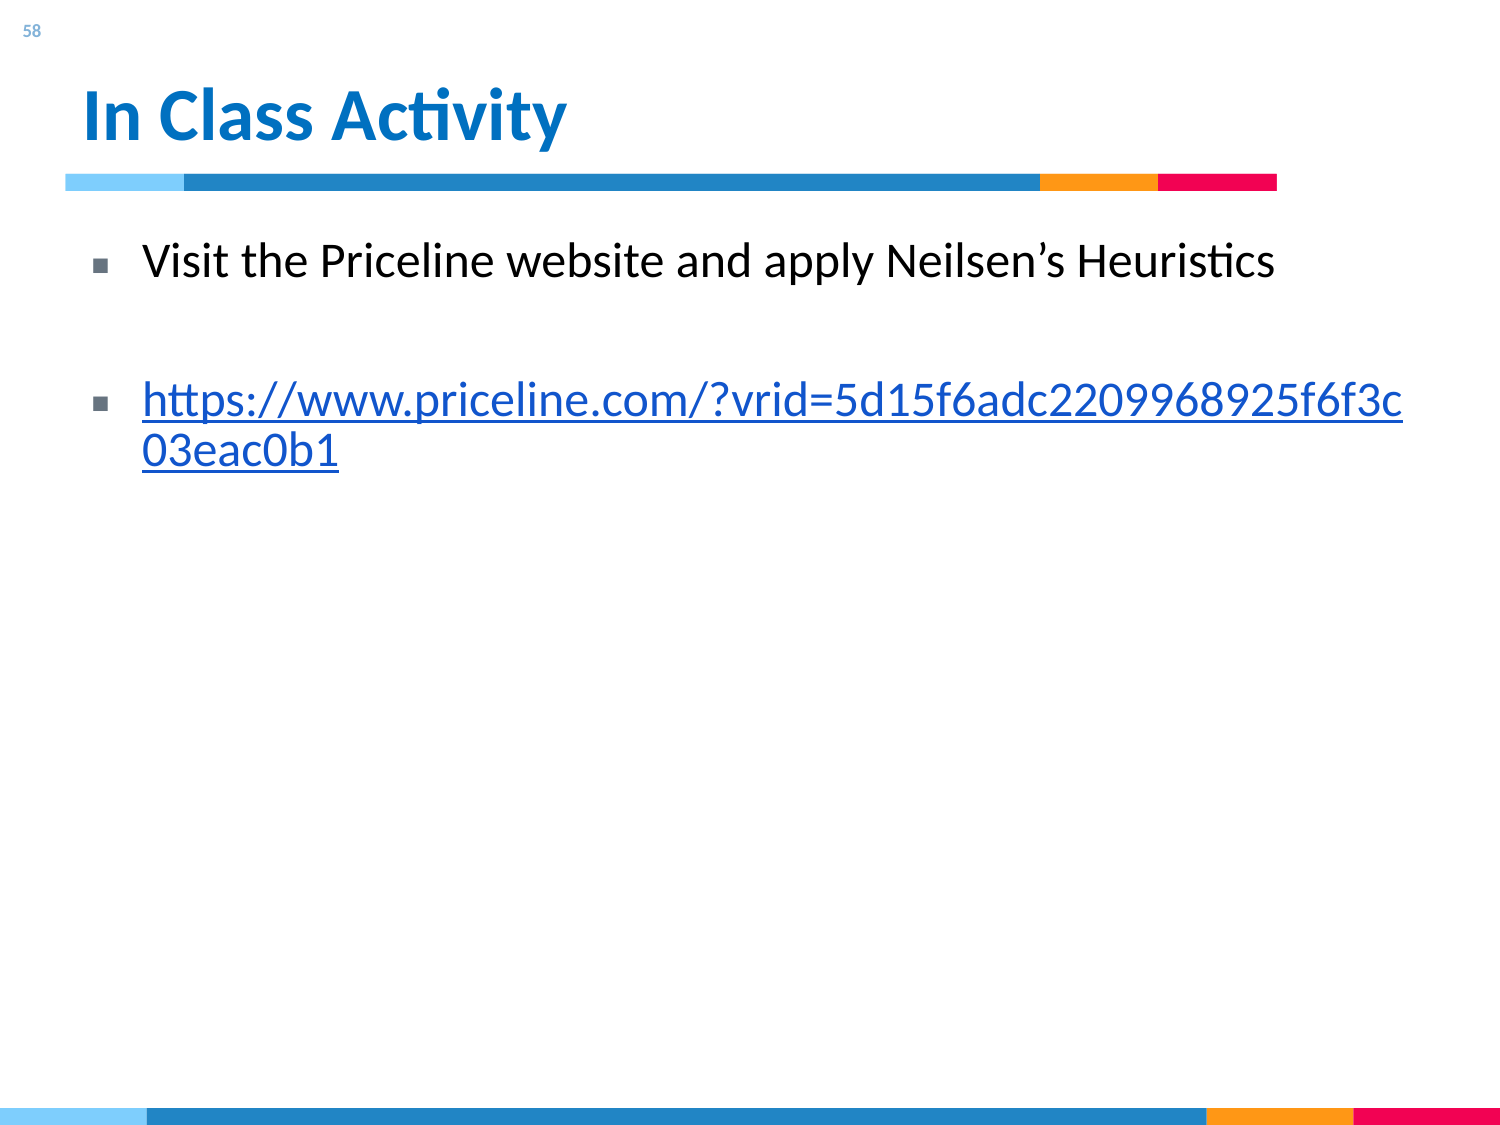

58
# In Class Activity
Visit the Priceline website and apply Neilsen’s Heuristics

https://www.priceline.com/?vrid=5d15f6adc2209968925f6f3c03eac0b1